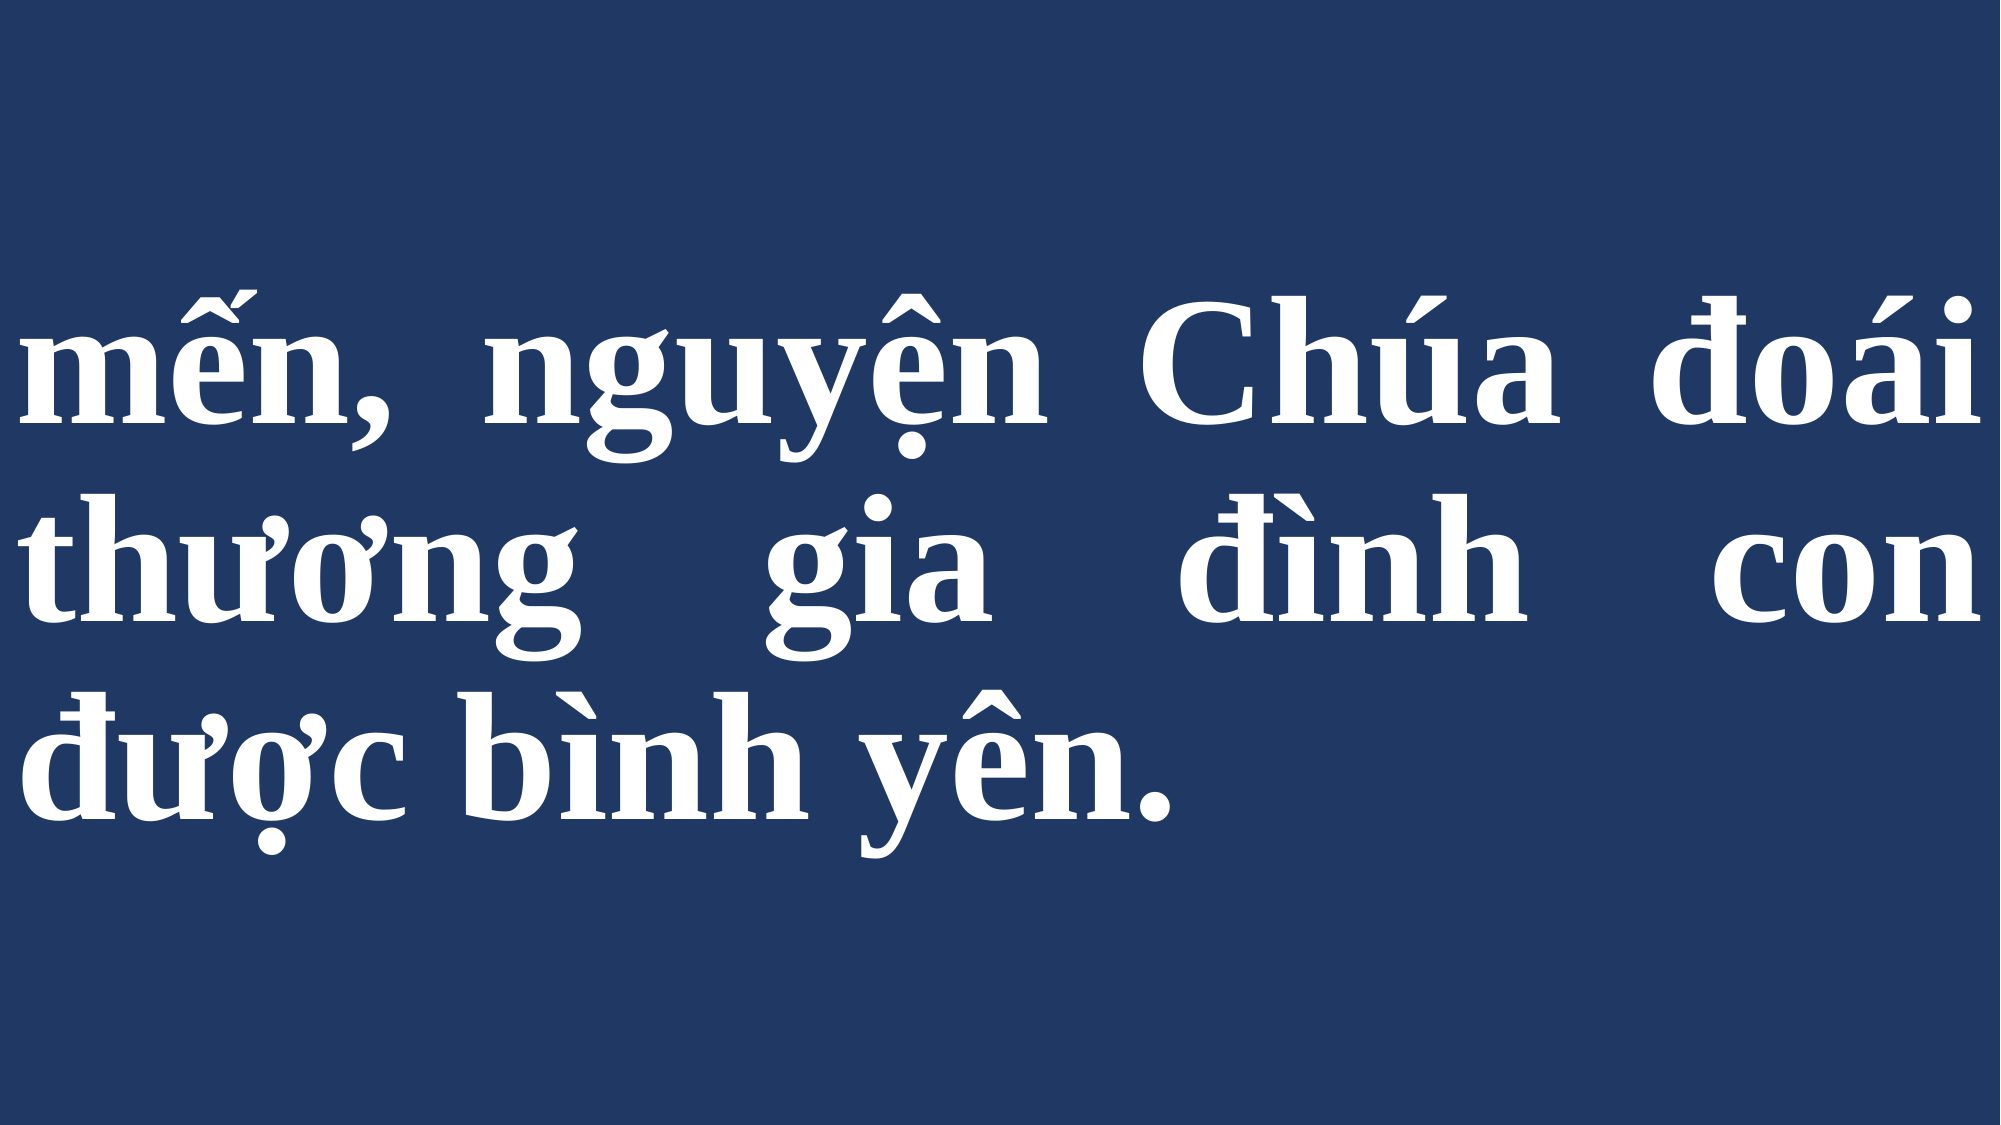

# mến, nguyện Chúa đoái thương gia đình con được bình yên.